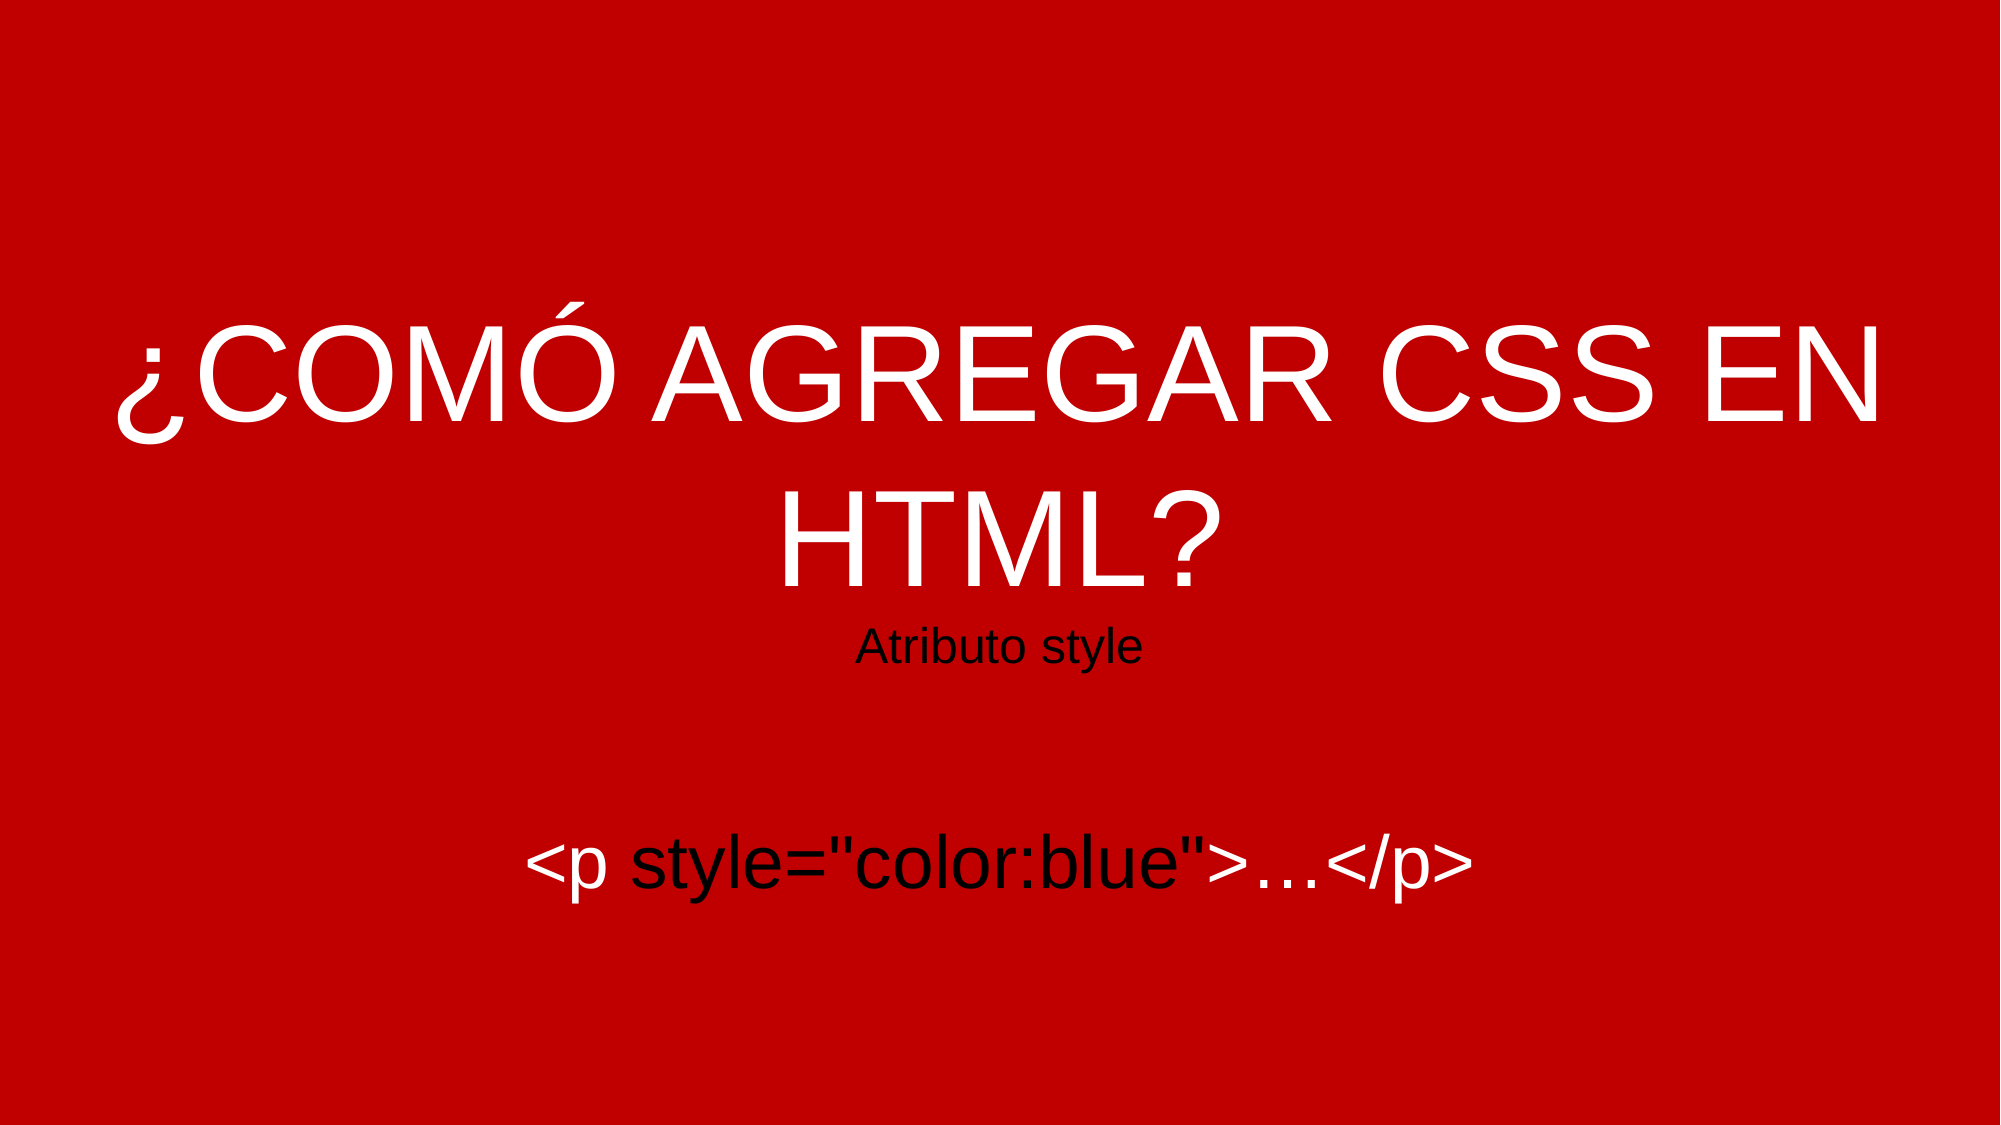

¿COMÓ AGREGAR CSS EN HTML?
Atributo style

<p style="color:blue">…</p>